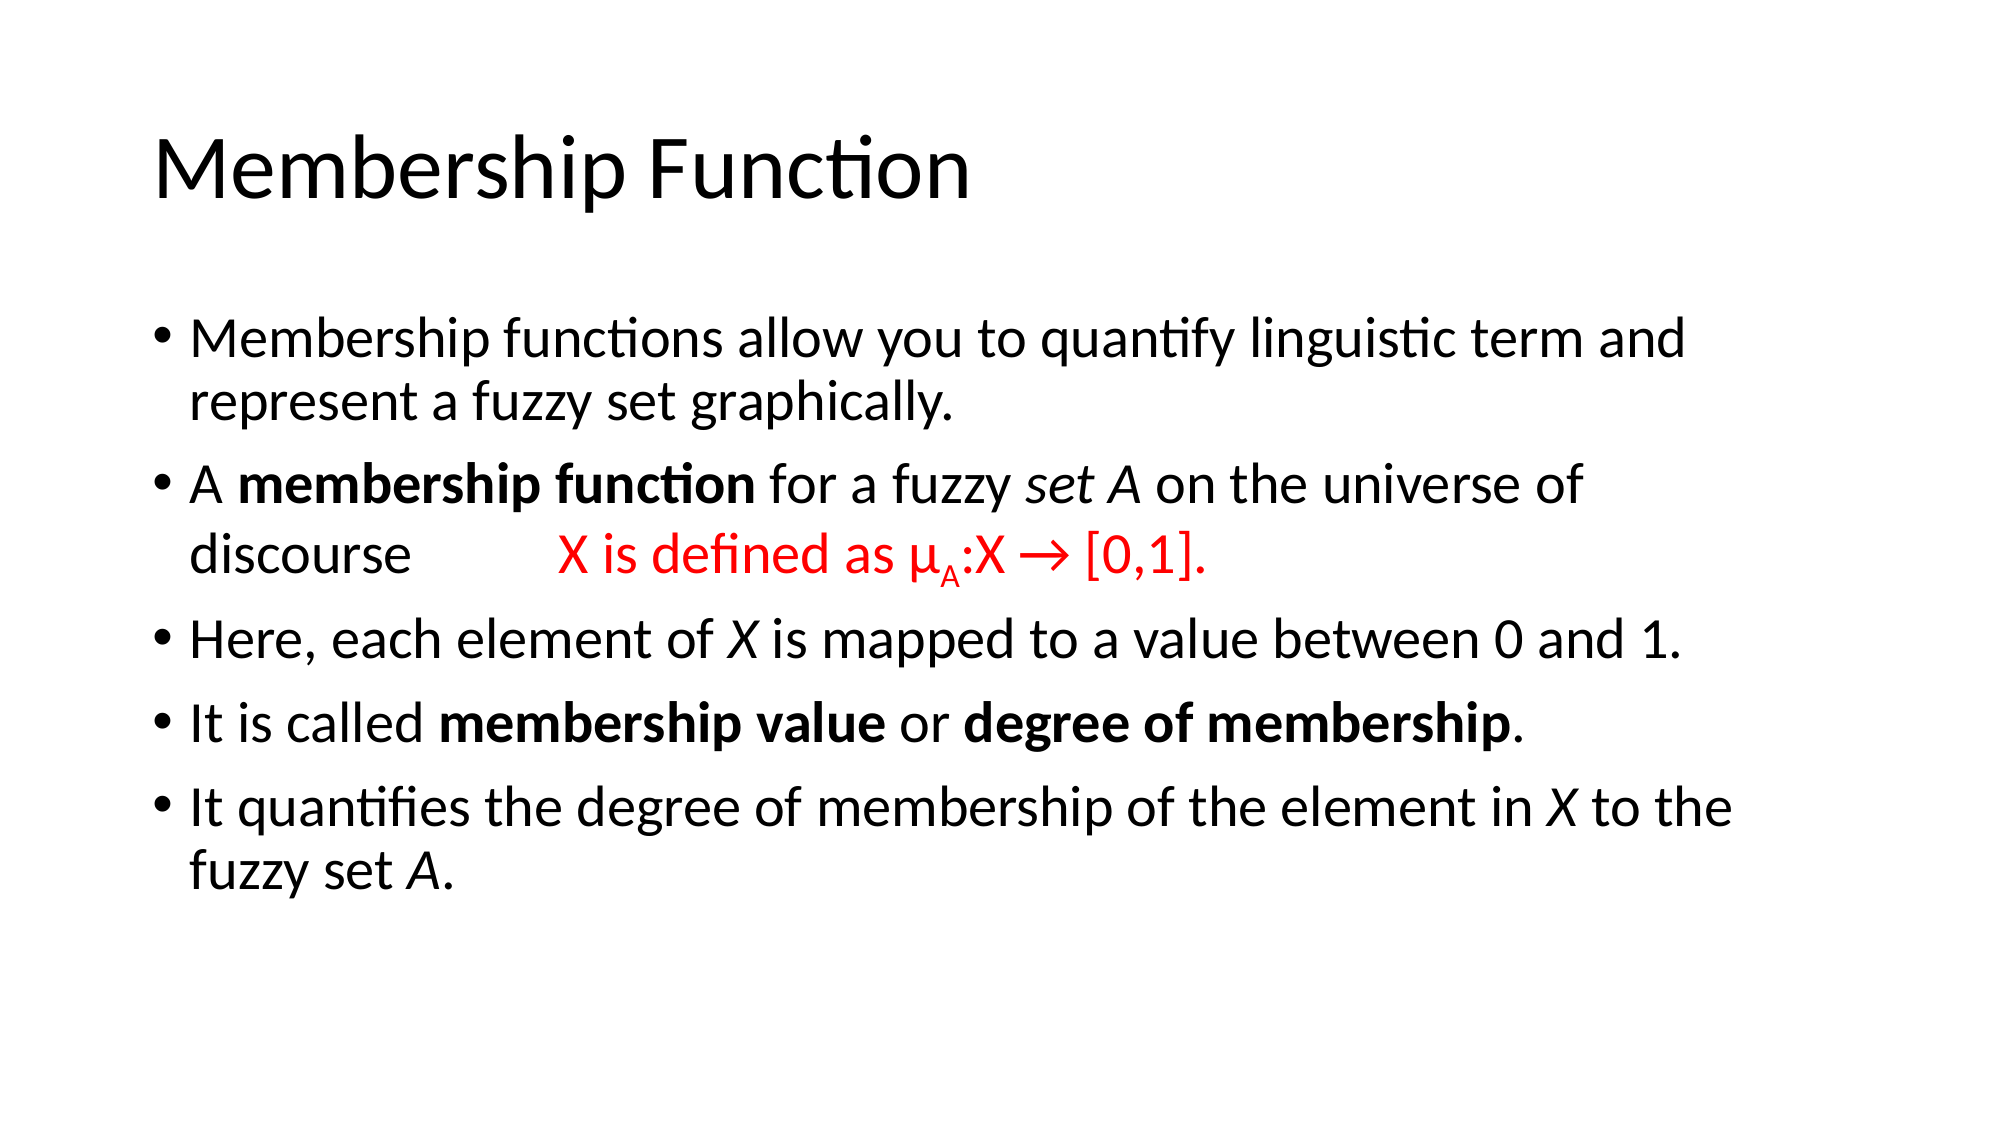

# Membership Function

Membership functions allow you to quantify linguistic term and represent a fuzzy set graphically.
A membership function for a fuzzy set A on the universe of discourse           X is defined as μA:X → [0,1].
Here, each element of X is mapped to a value between 0 and 1.
It is called membership value or degree of membership.
It quantifies the degree of membership of the element in X to the fuzzy set A.